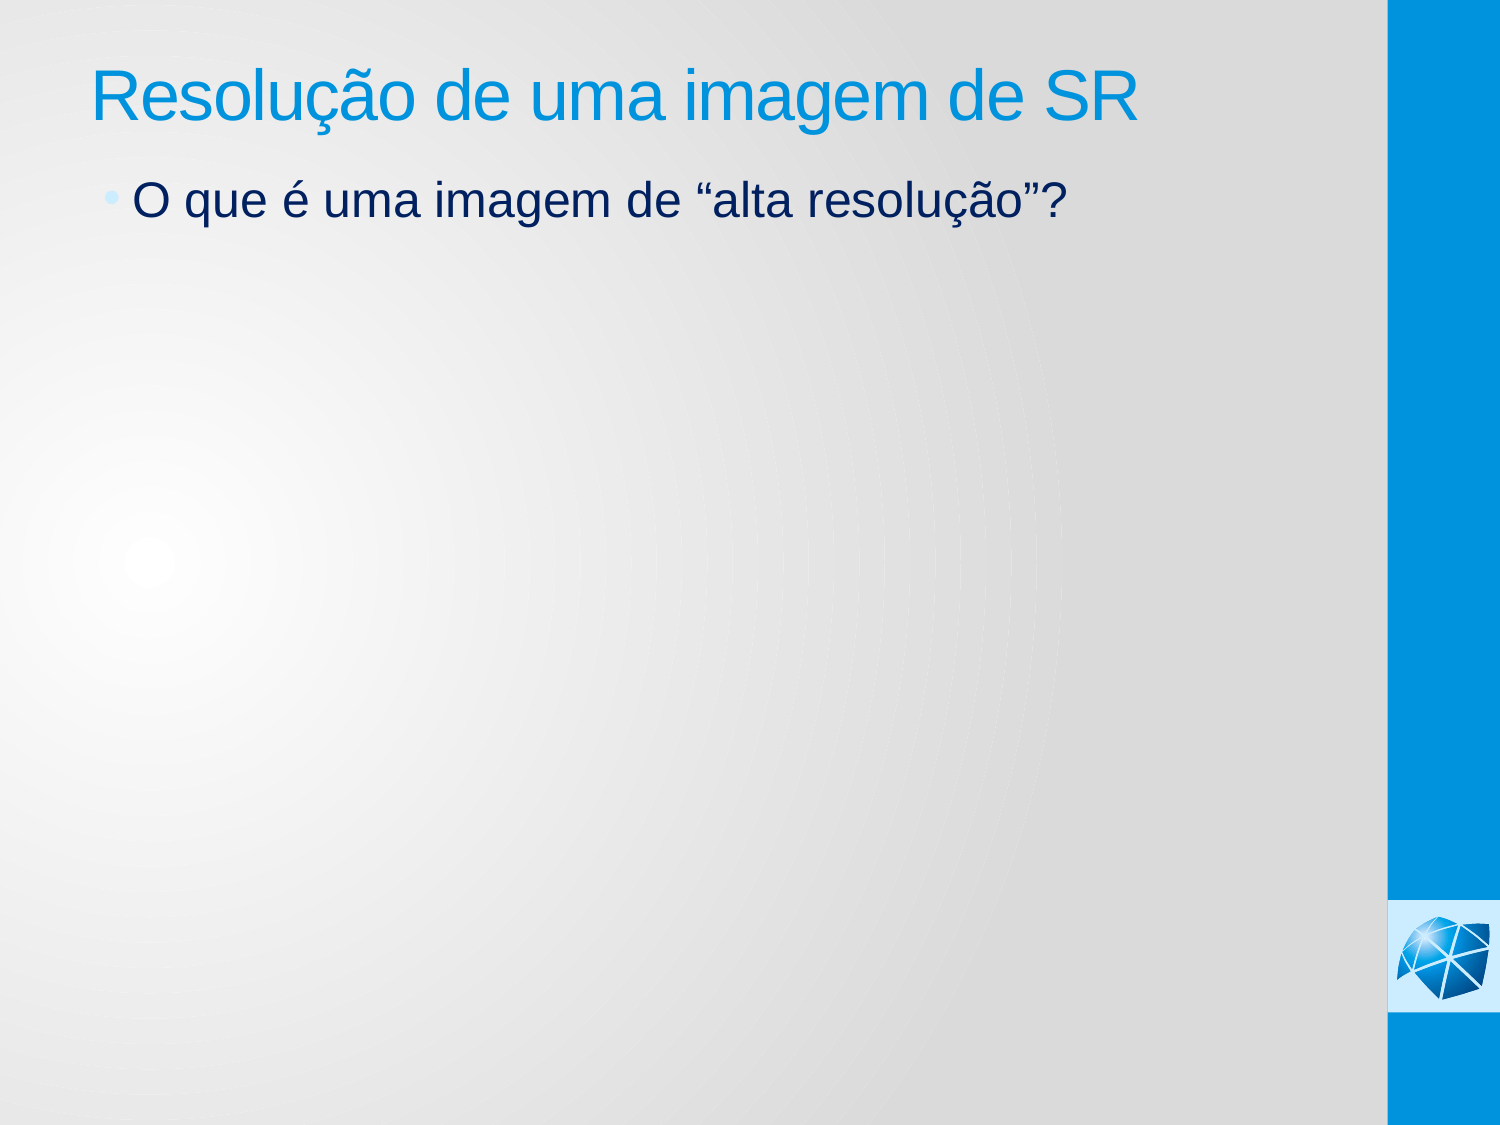

# Resolução de uma imagem de SR
O que é uma imagem de “alta resolução”?